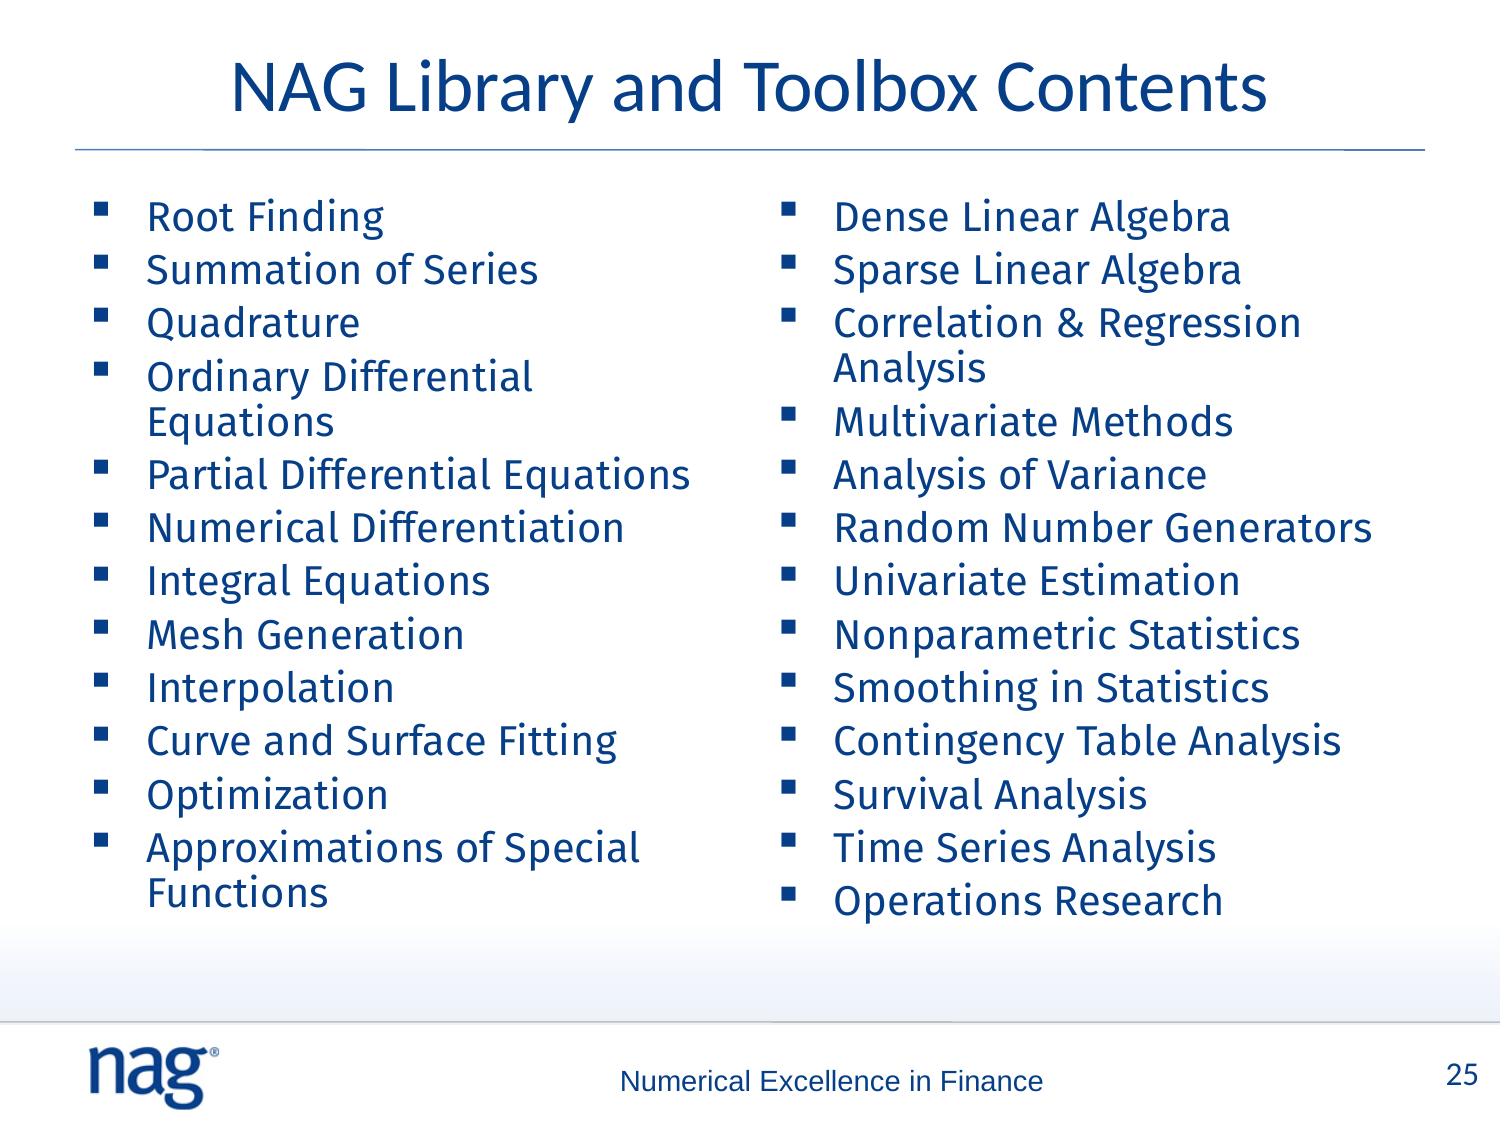

NAG Library and Toolbox Contents
Root Finding
Summation of Series
Quadrature
Ordinary Differential Equations
Partial Differential Equations
Numerical Differentiation
Integral Equations
Mesh Generation
Interpolation
Curve and Surface Fitting
Optimization
Approximations of Special Functions
Dense Linear Algebra
Sparse Linear Algebra
Correlation & Regression Analysis
Multivariate Methods
Analysis of Variance
Random Number Generators
Univariate Estimation
Nonparametric Statistics
Smoothing in Statistics
Contingency Table Analysis
Survival Analysis
Time Series Analysis
Operations Research